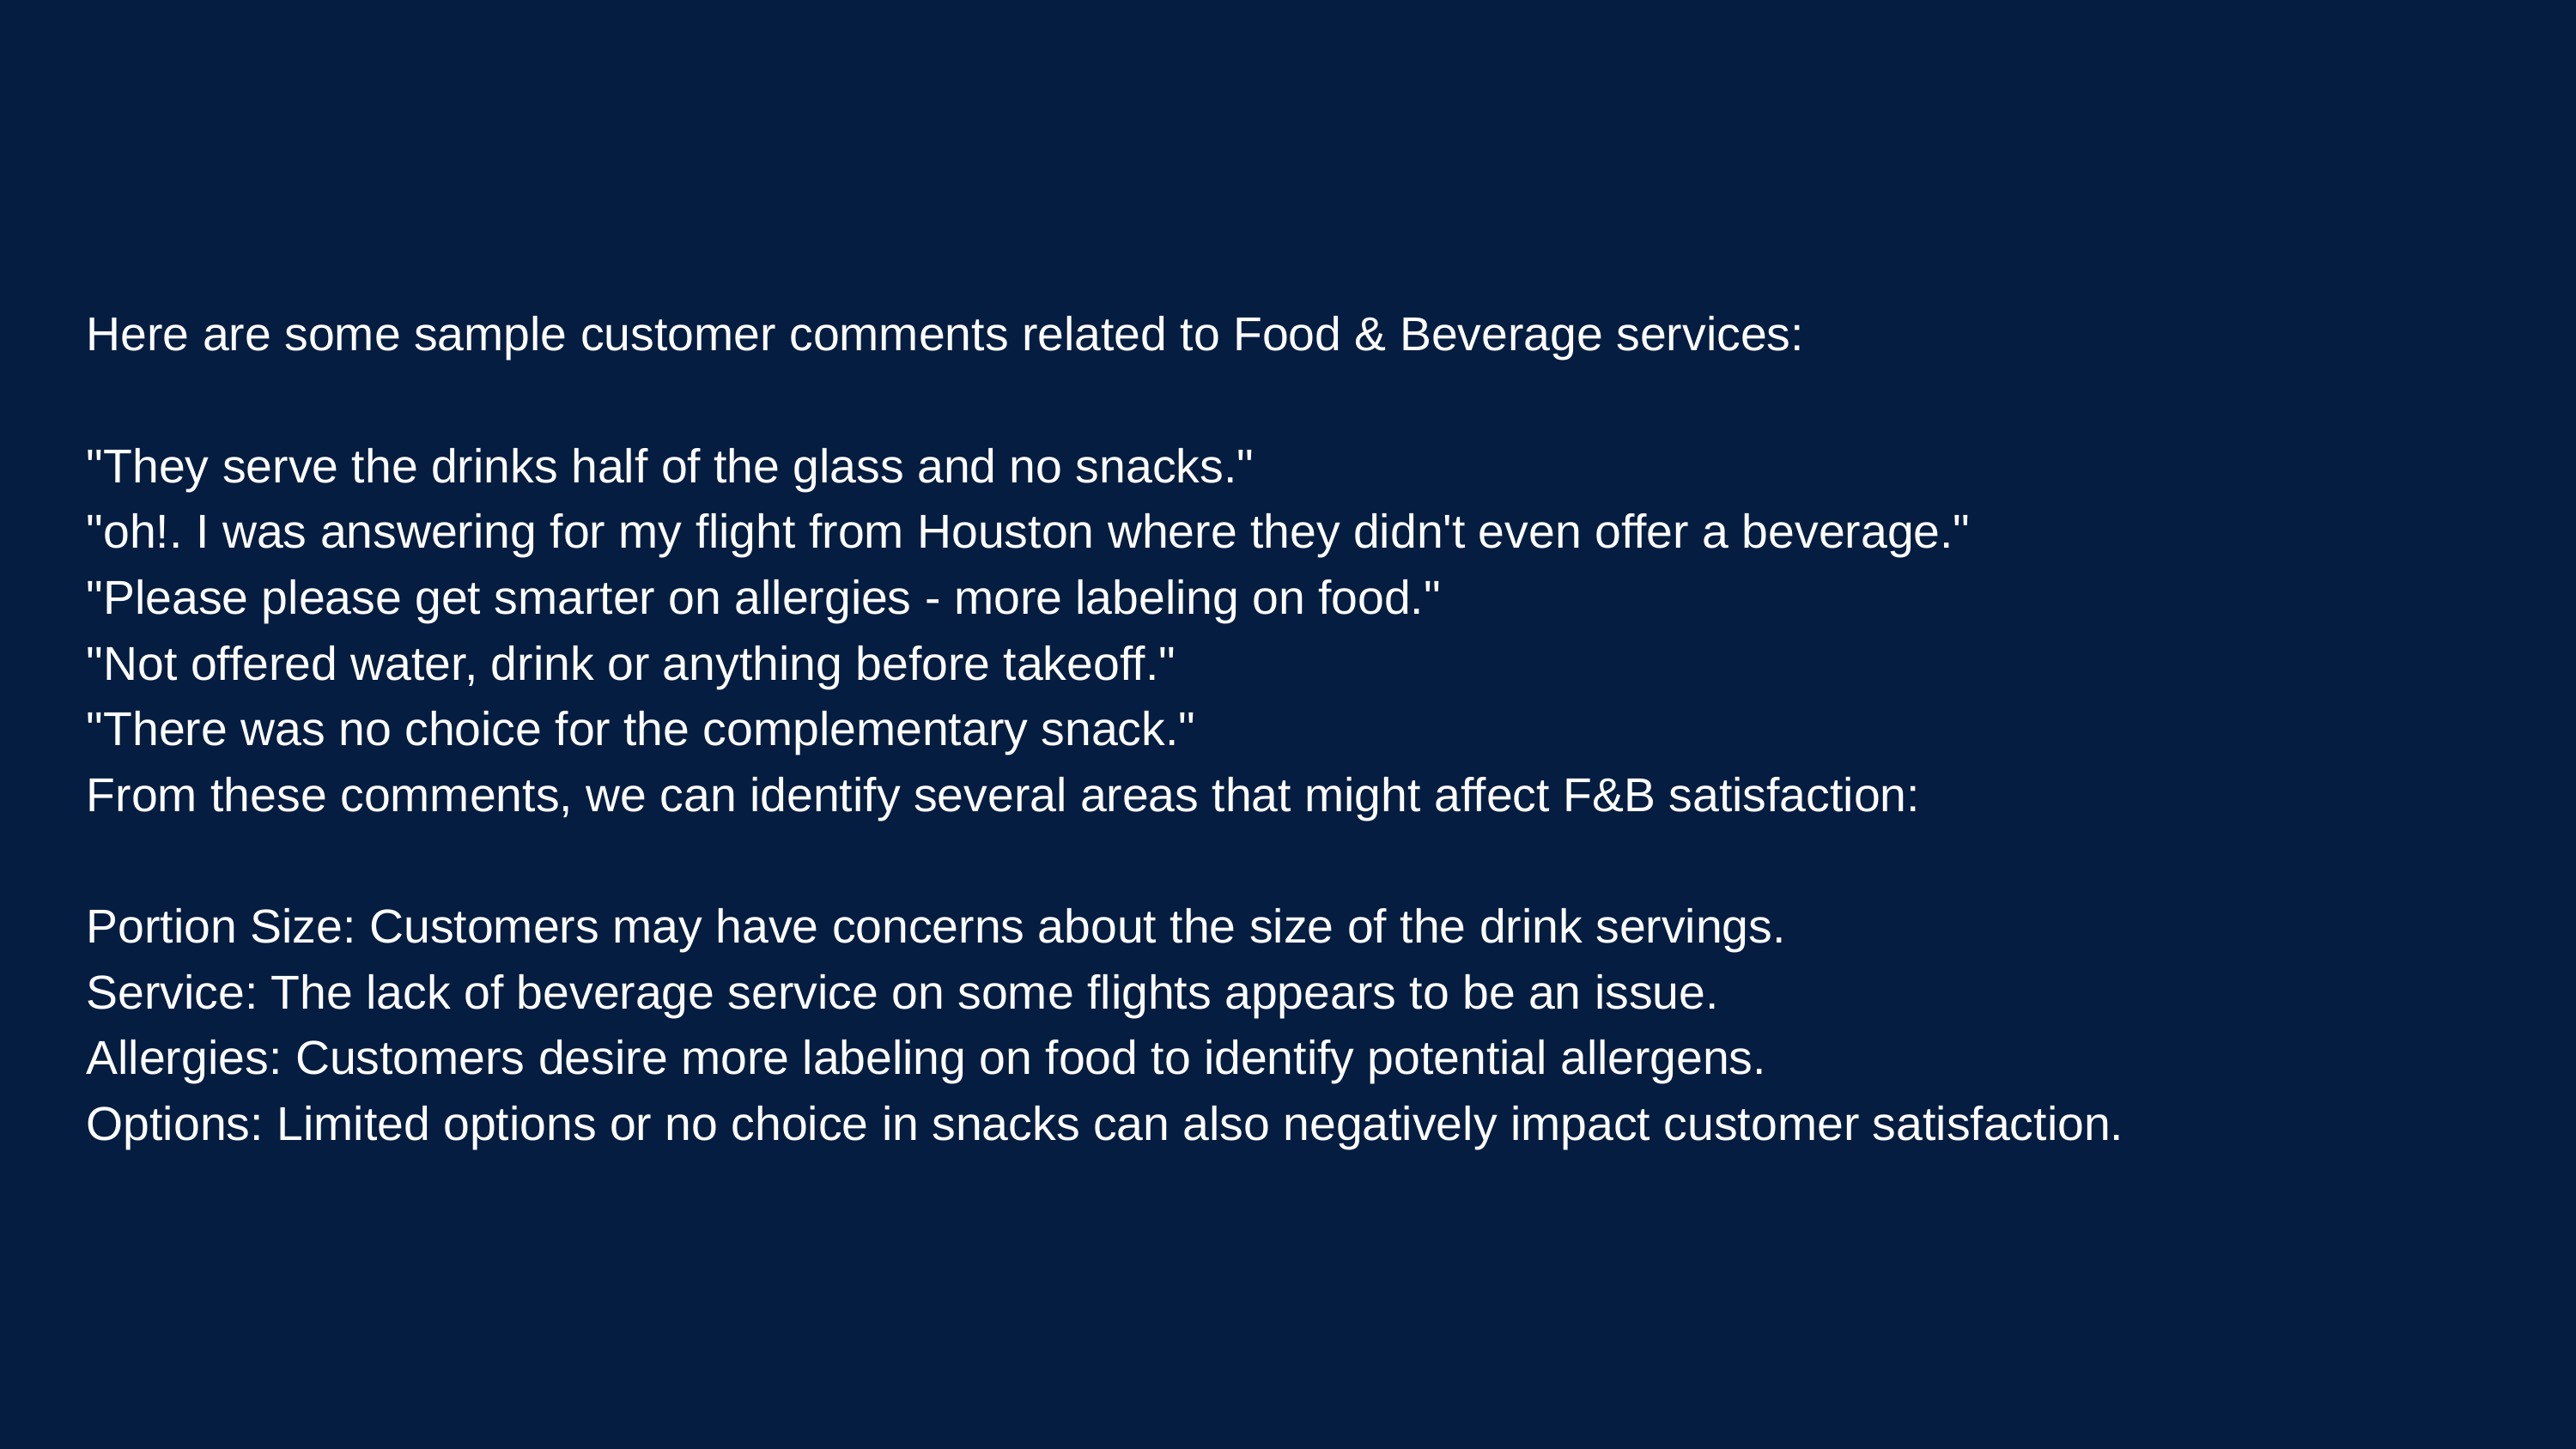

Here are some sample customer comments related to Food & Beverage services:

"They serve the drinks half of the glass and no snacks."
"oh!. I was answering for my flight from Houston where they didn't even offer a beverage."
"Please please get smarter on allergies - more labeling on food."
"Not offered water, drink or anything before takeoff."
"There was no choice for the complementary snack."
From these comments, we can identify several areas that might affect F&B satisfaction:

Portion Size: Customers may have concerns about the size of the drink servings.
Service: The lack of beverage service on some flights appears to be an issue.
Allergies: Customers desire more labeling on food to identify potential allergens.
Options: Limited options or no choice in snacks can also negatively impact customer satisfaction.